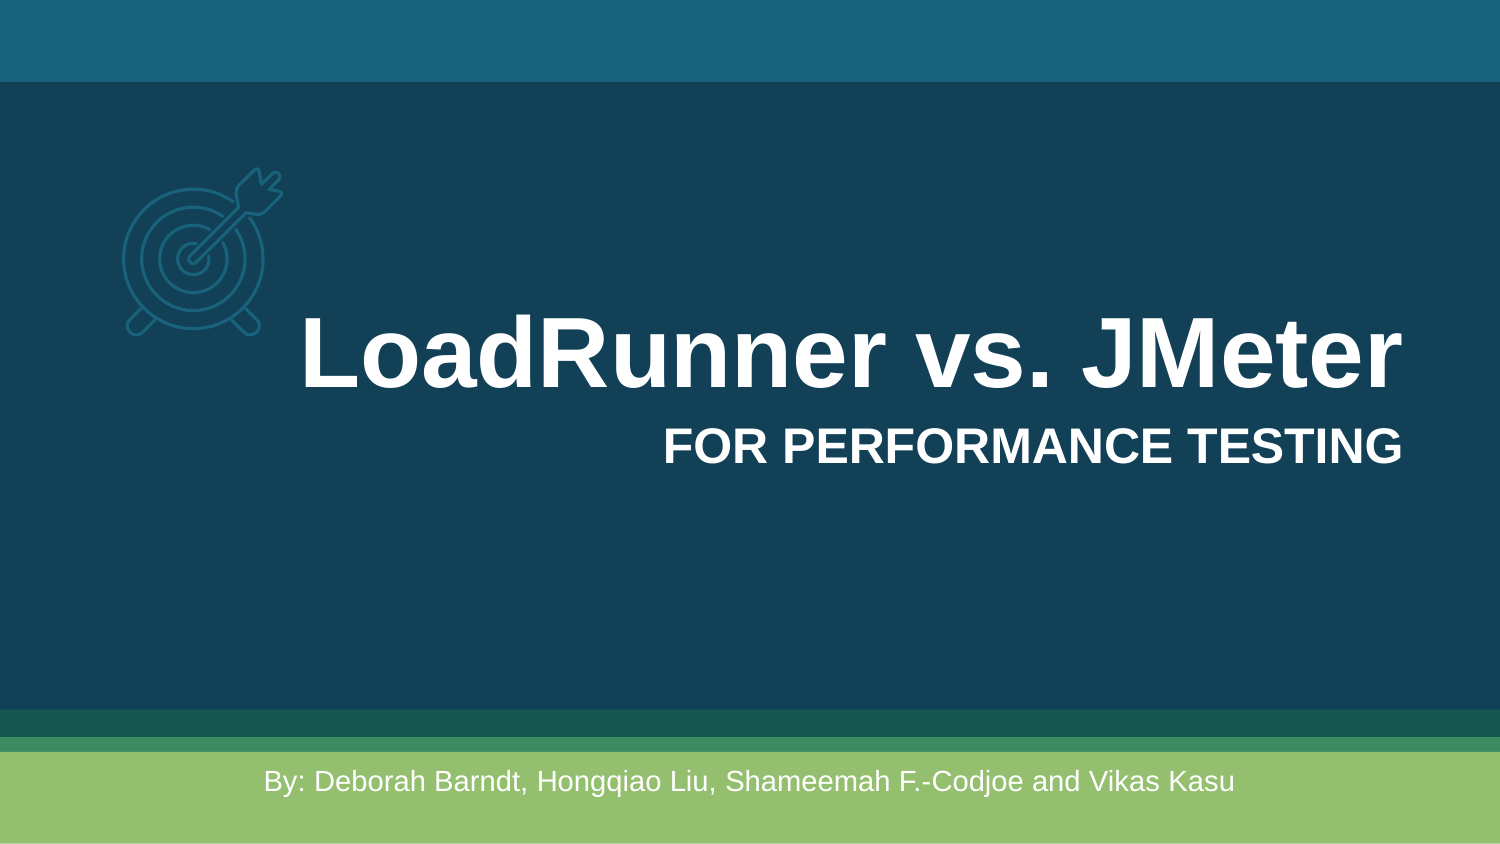

# LoadRunner vs. JMeter
FOR PERFORMANCE TESTING
By: Deborah Barndt, Hongqiao Liu, Shameemah F.-Codjoe and Vikas Kasu